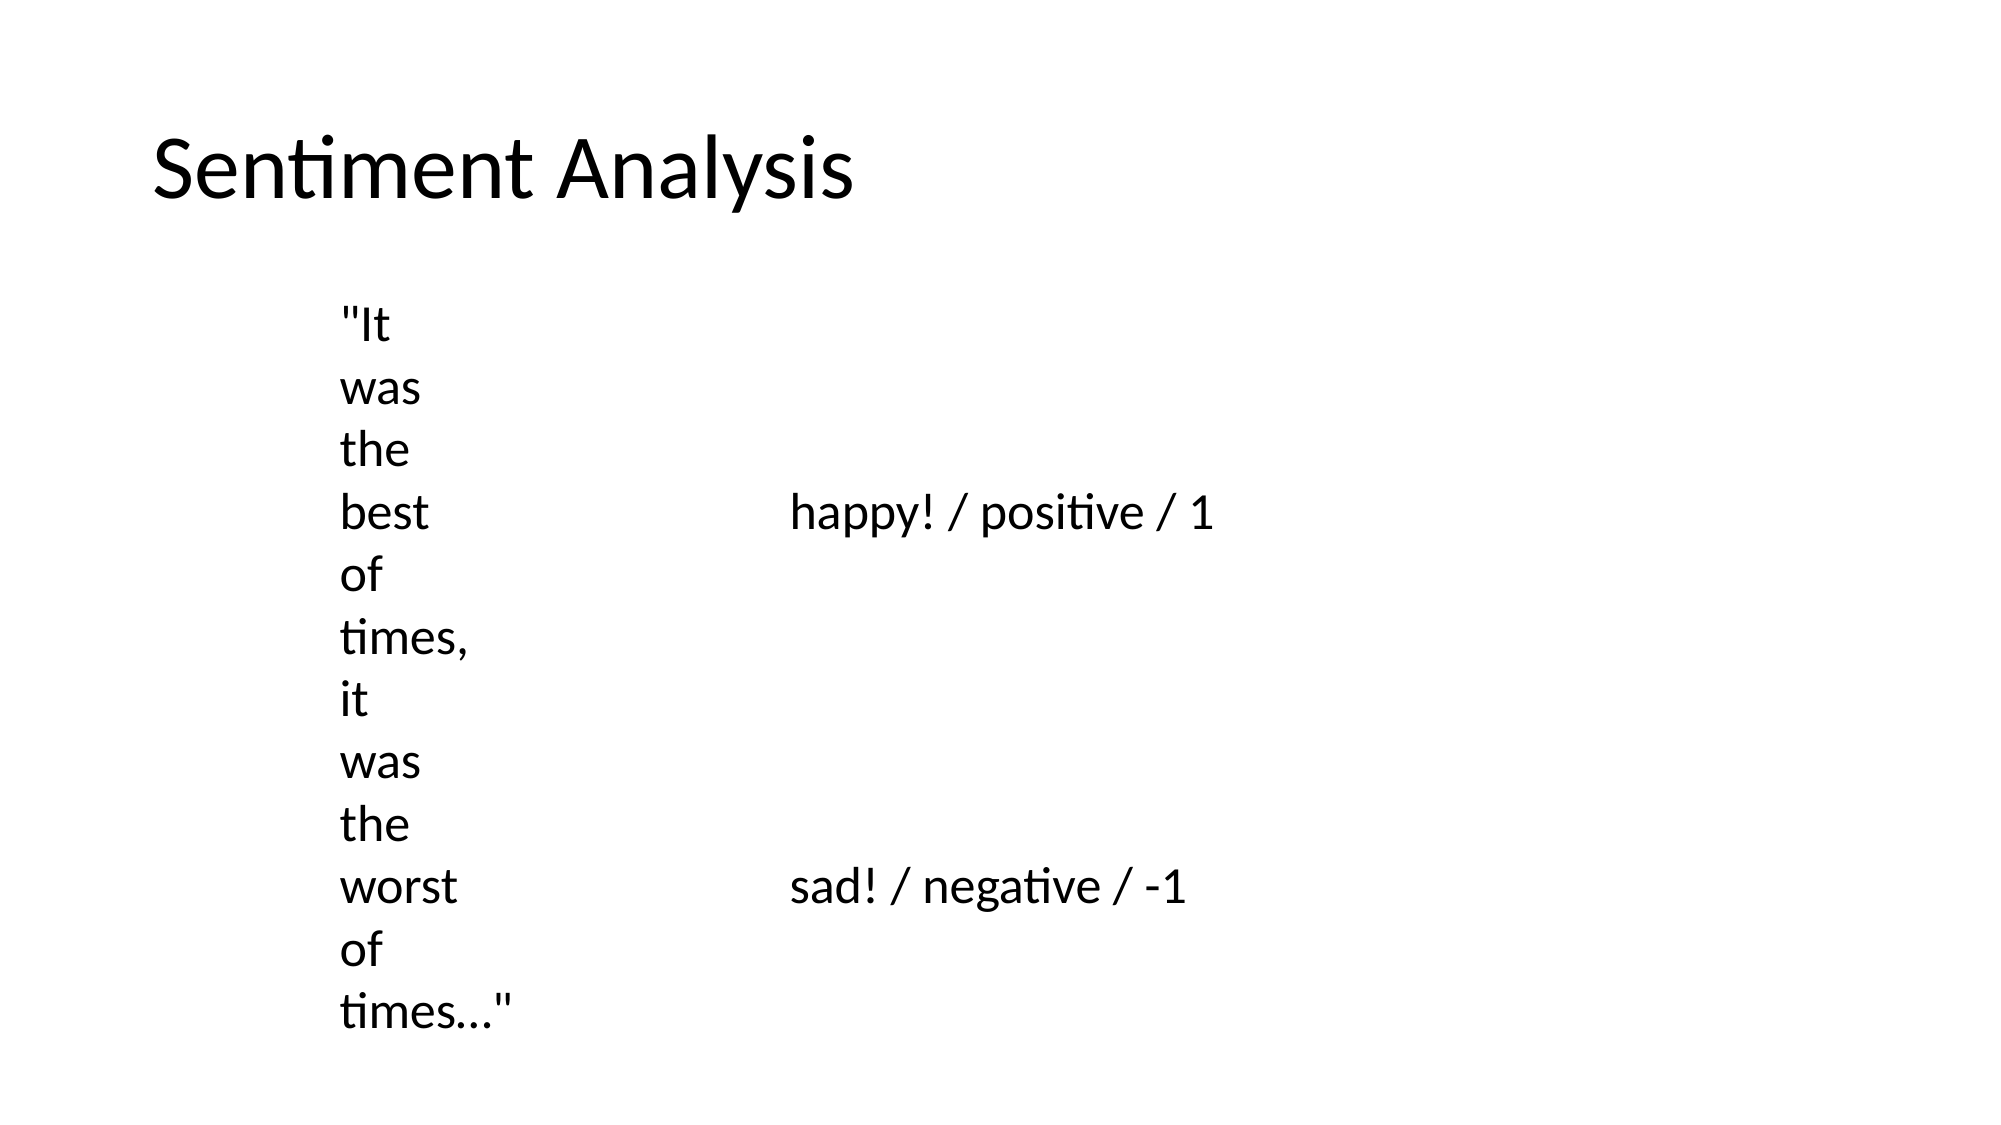

# Sentiment Analysis
"It
was
the
best			happy! / positive / 1
of
times,
it
was
the
worst			sad! / negative / -1
of
times…"